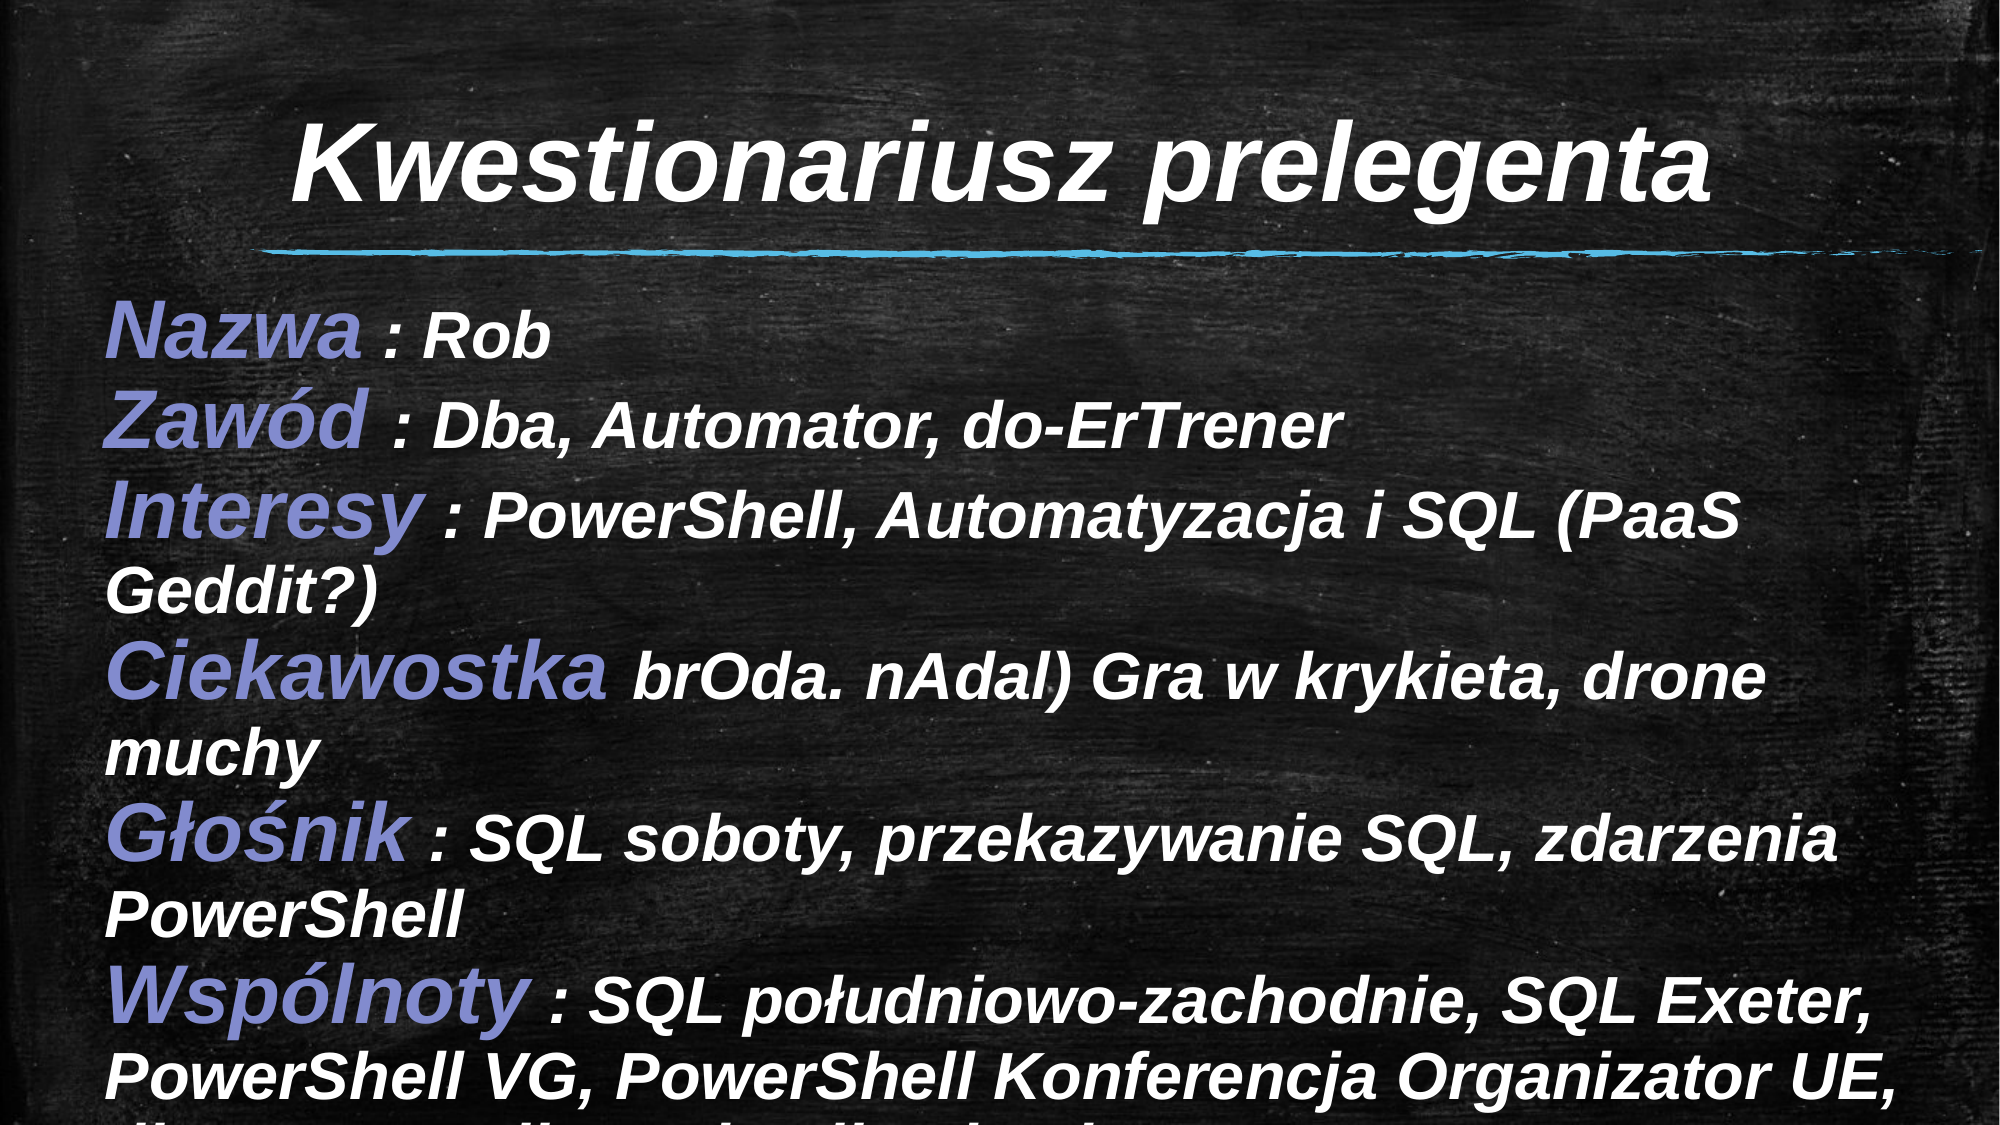

# Kwestionariusz prelegenta
Nazwa : Rob
Zawód : Dba, Automator, do-ErTrener
Interesy : PowerShell, Automatyzacja i SQL (PaaS Geddit?)
Ciekawostka brOda. nAdal) Gra w krykieta, drone muchy
Głośnik : SQL soboty, przekazywanie SQL, zdarzenia PowerShell
Wspólnoty : SQL południowo-zachodnie, SQL Exeter, PowerShell VG, PowerShell Konferencja Organizator UE, dbareports, dbatools, dbachecks, MVP